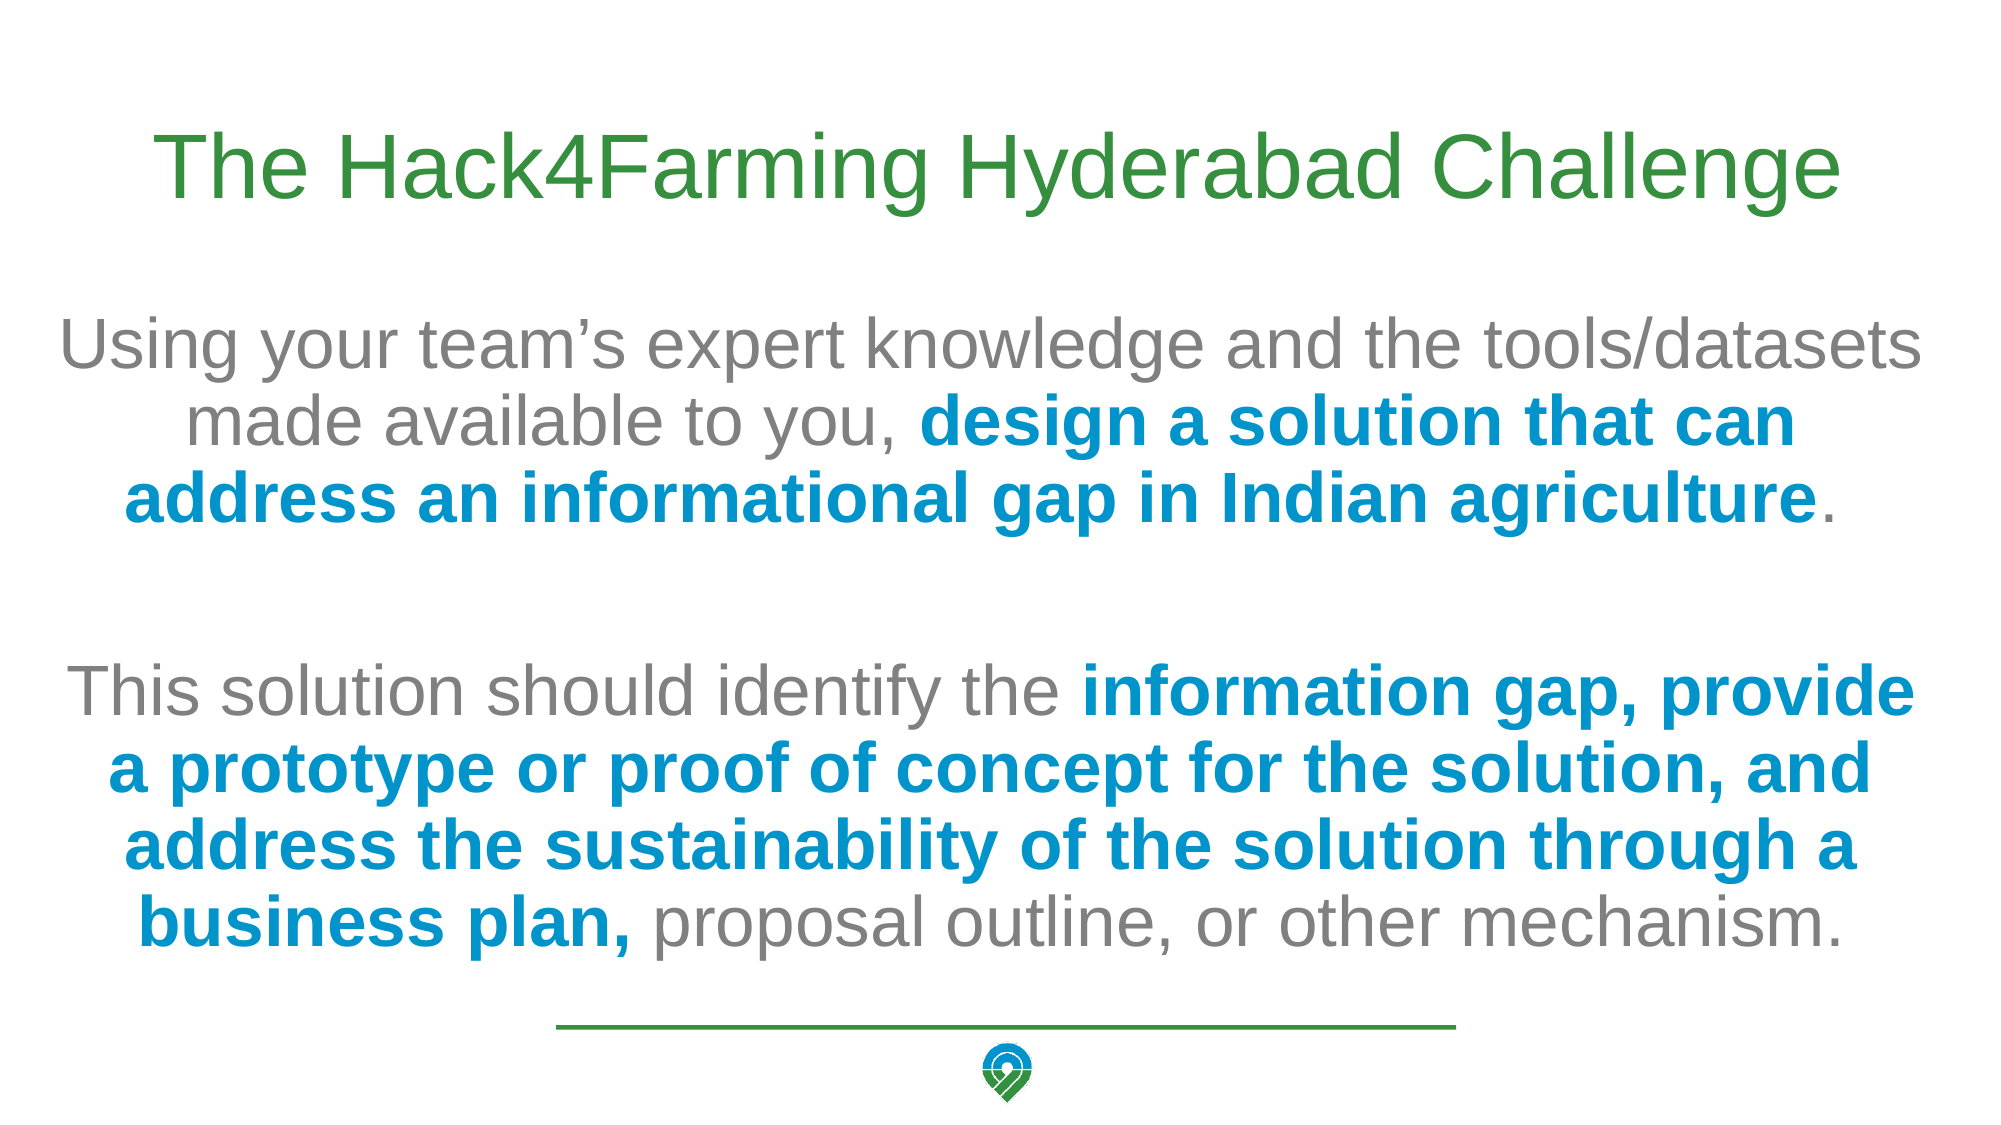

# The Hack4Farming Hyderabad Challenge
Using your team’s expert knowledge and the tools/datasets made available to you, design a solution that can address an informational gap in Indian agriculture.

This solution should identify the information gap, provide a prototype or proof of concept for the solution, and address the sustainability of the solution through a business plan, proposal outline, or other mechanism.